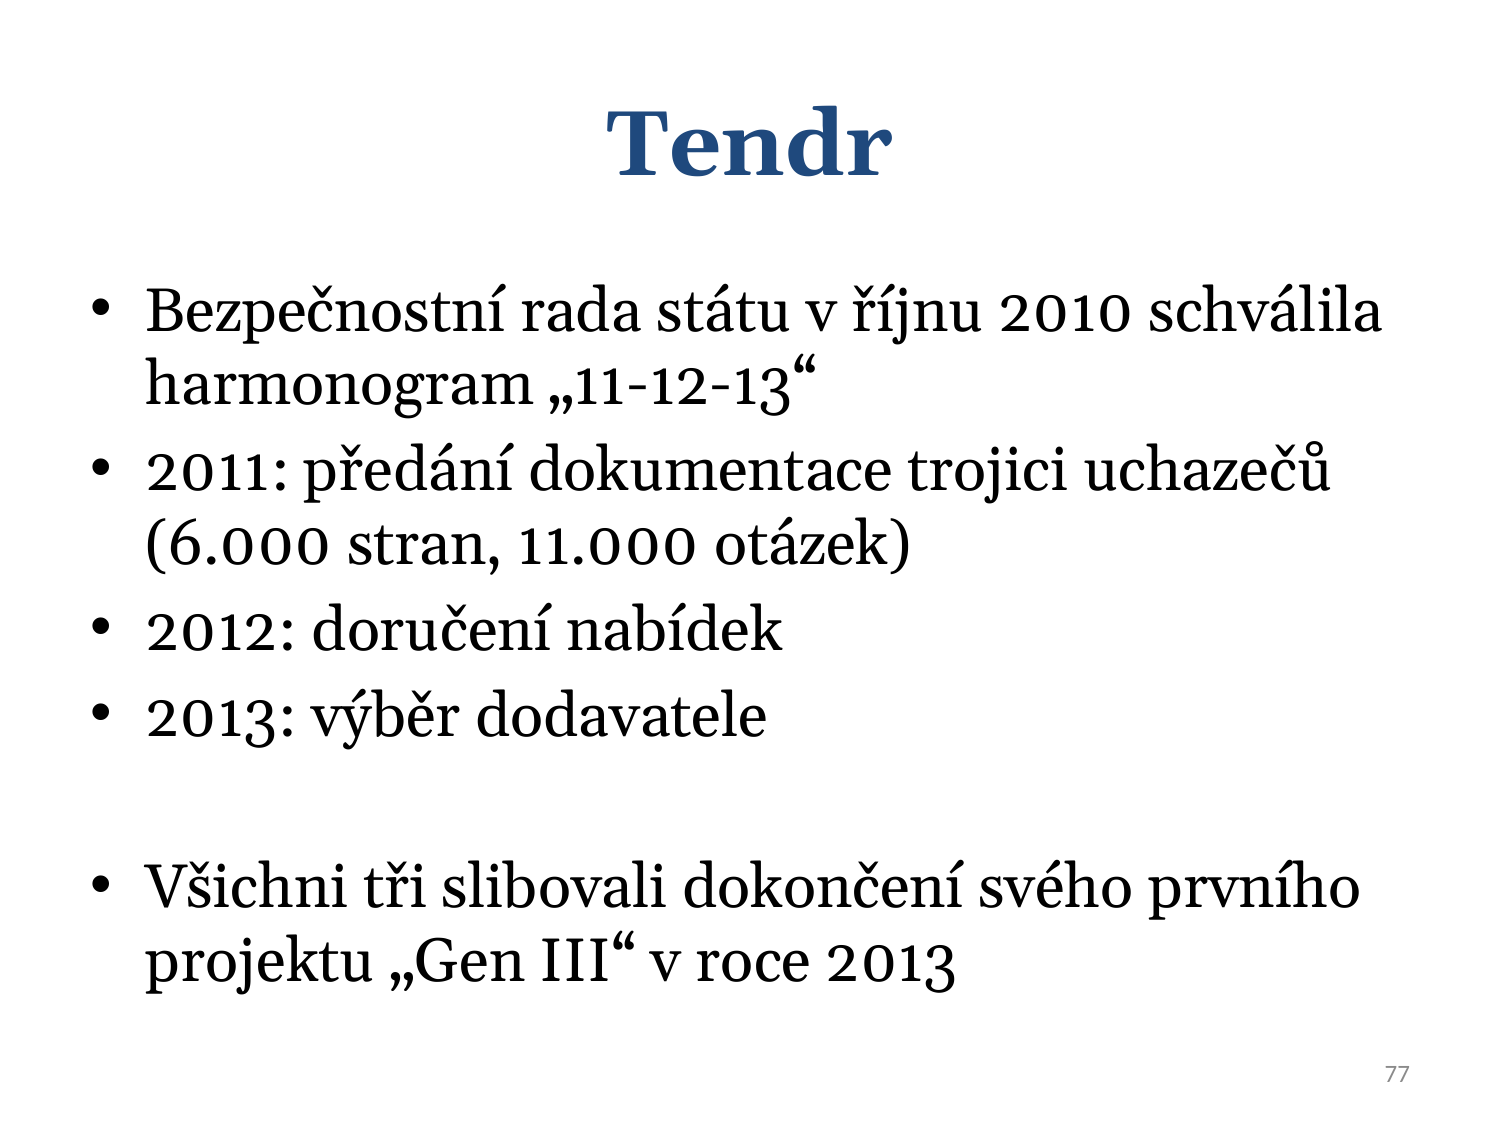

# Tendr
Bezpečnostní rada státu v říjnu 2010 schválila harmonogram „11-12-13“
2011: předání dokumentace trojici uchazečů (6.000 stran, 11.000 otázek)
2012: doručení nabídek
2013: výběr dodavatele

Všichni tři slibovali dokončení svého prvního projektu „Gen III“ v roce 2013
77